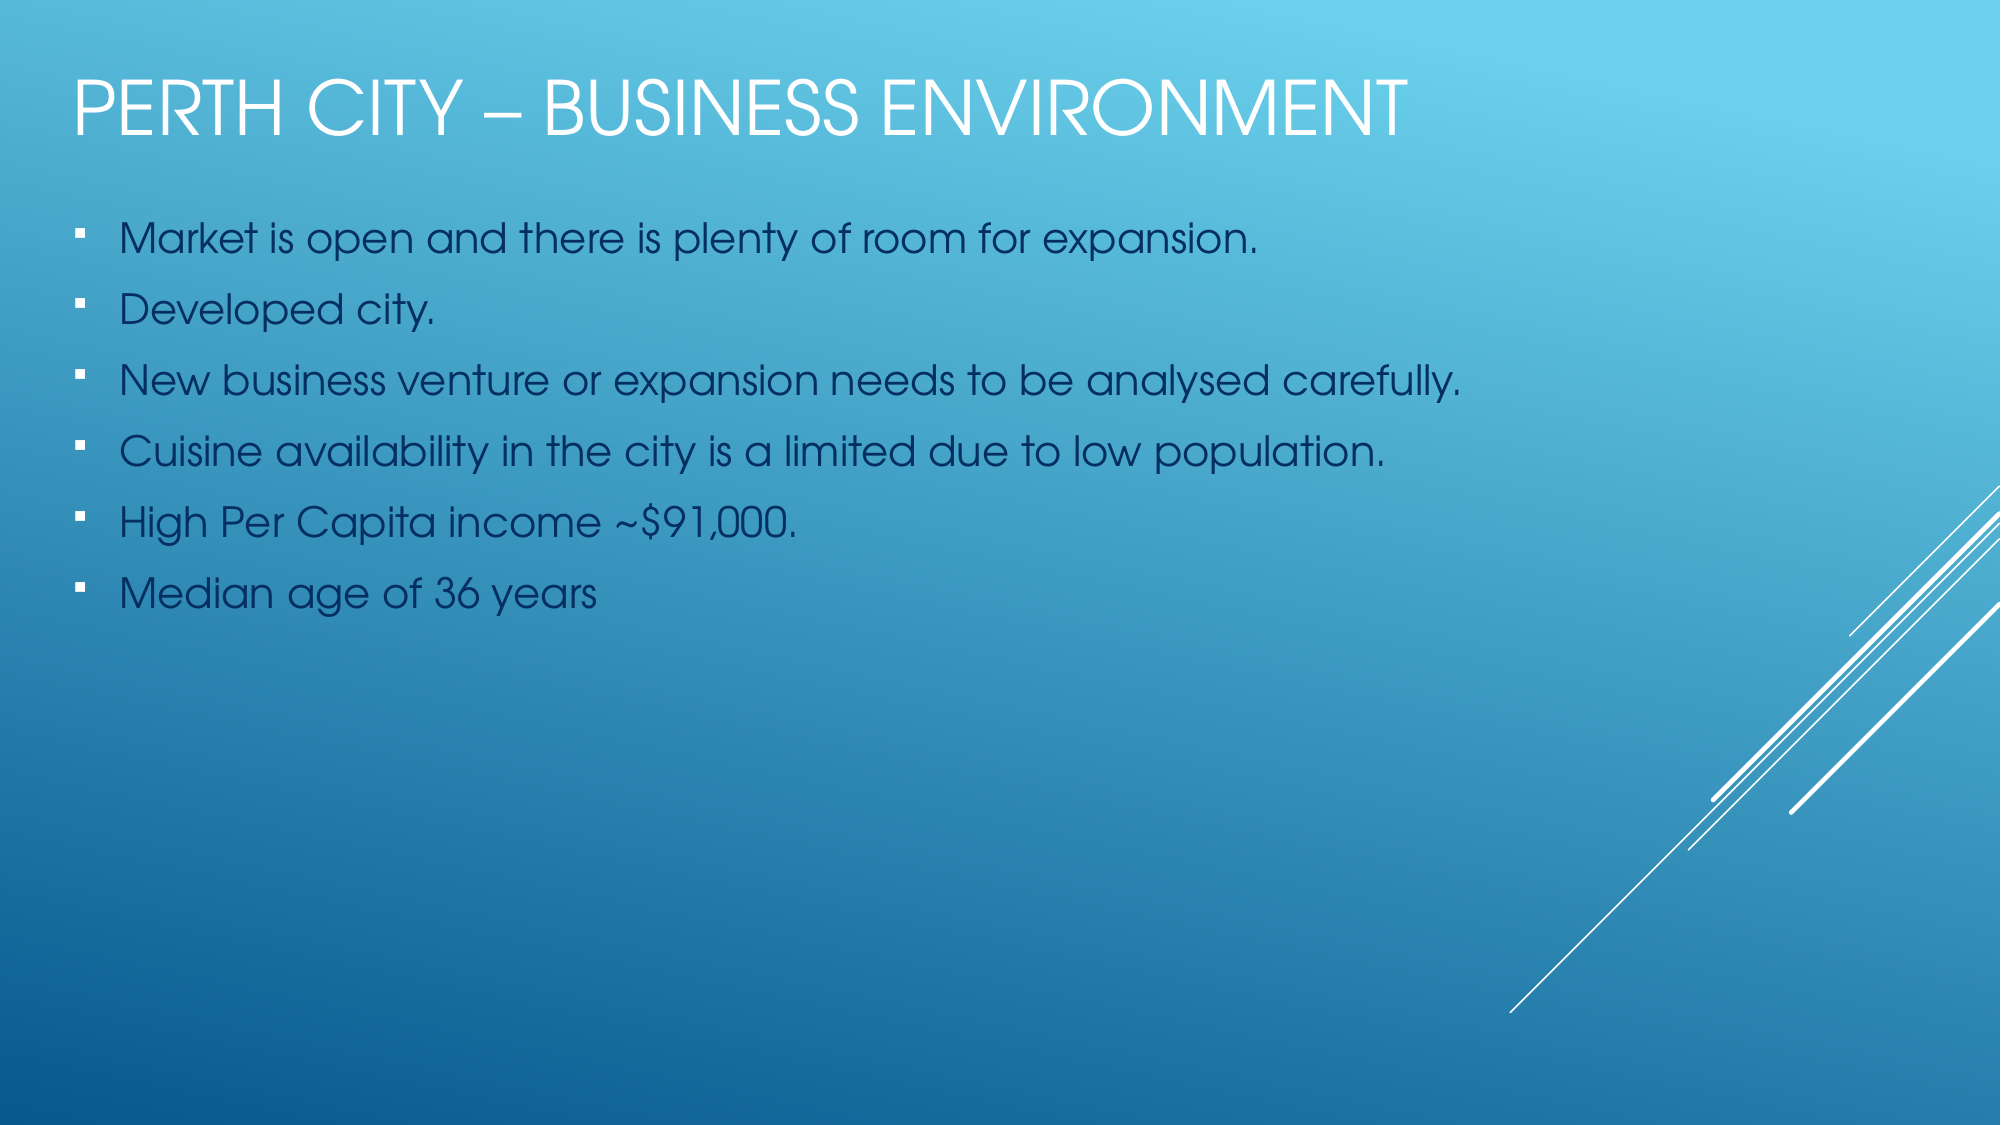

# Perth City – Business Environment
Market is open and there is plenty of room for expansion.
Developed city.
New business venture or expansion needs to be analysed carefully.
Cuisine availability in the city is a limited due to low population.
High Per Capita income ~$91,000.
Median age of 36 years